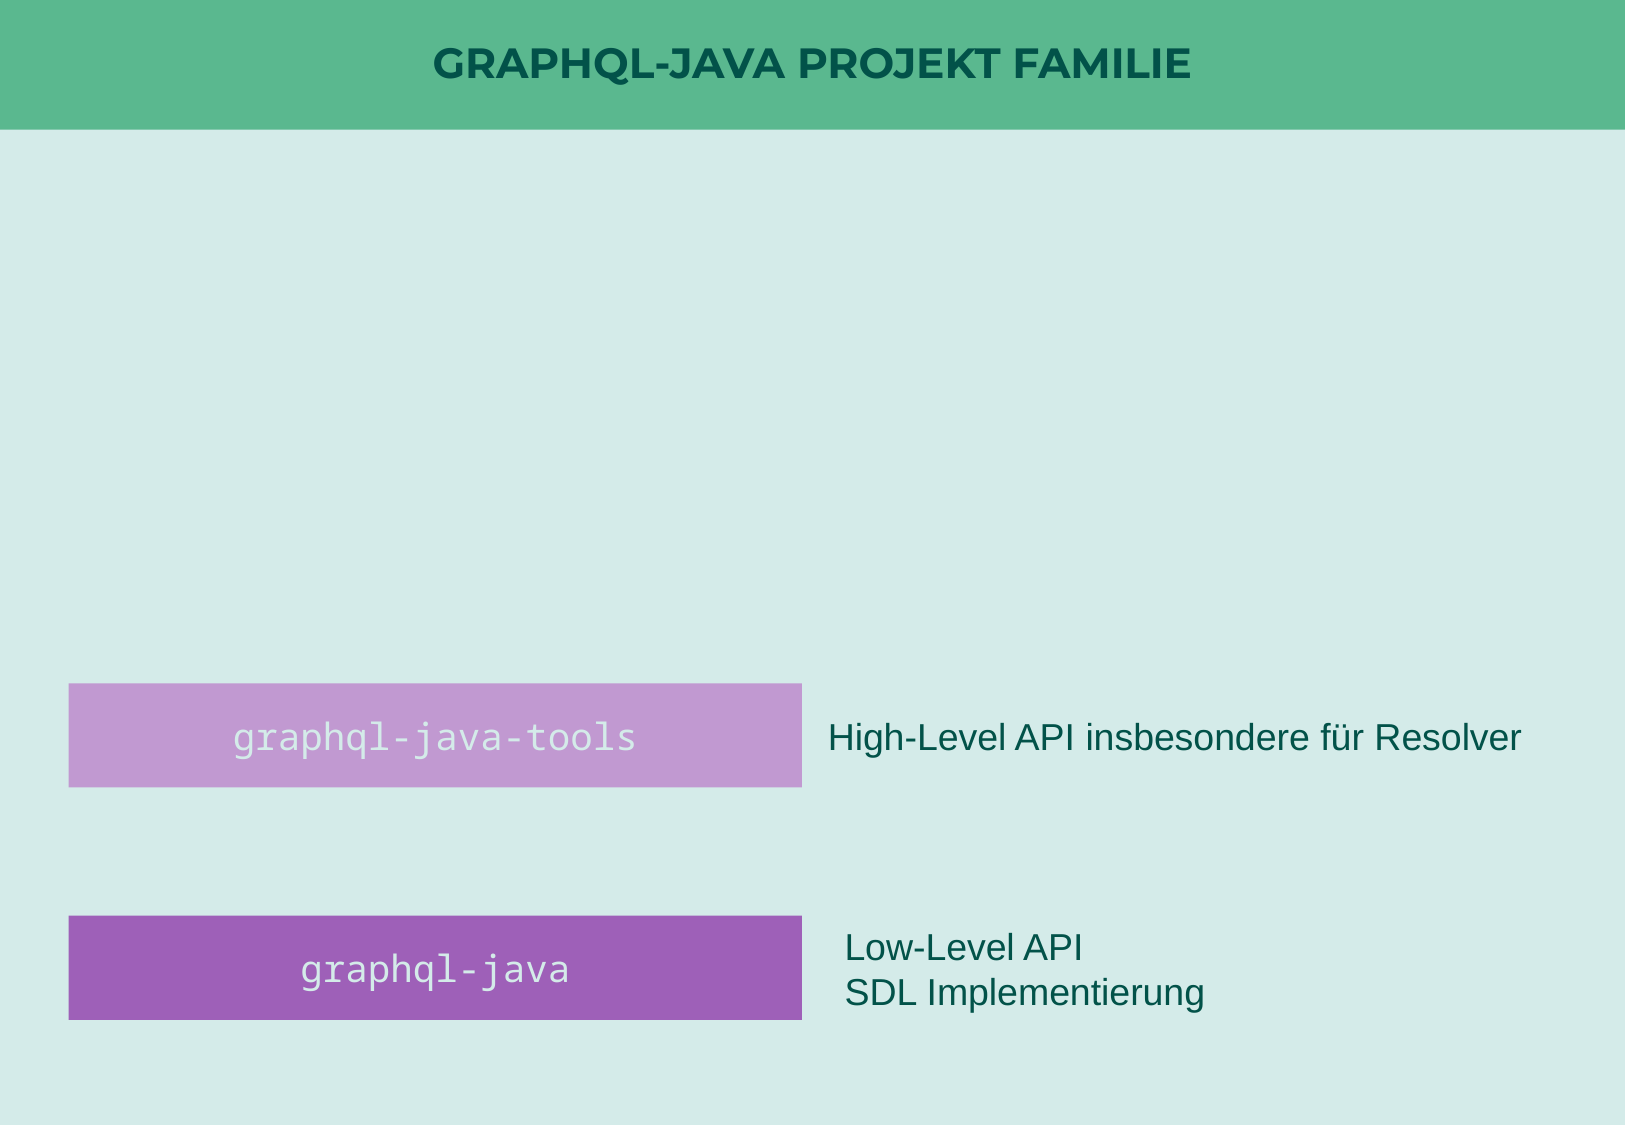

# graphql-java Projekt Familie
graphql-java-tools
High-Level API insbesondere für Resolver
graphql-java
Low-Level API
SDL Implementierung